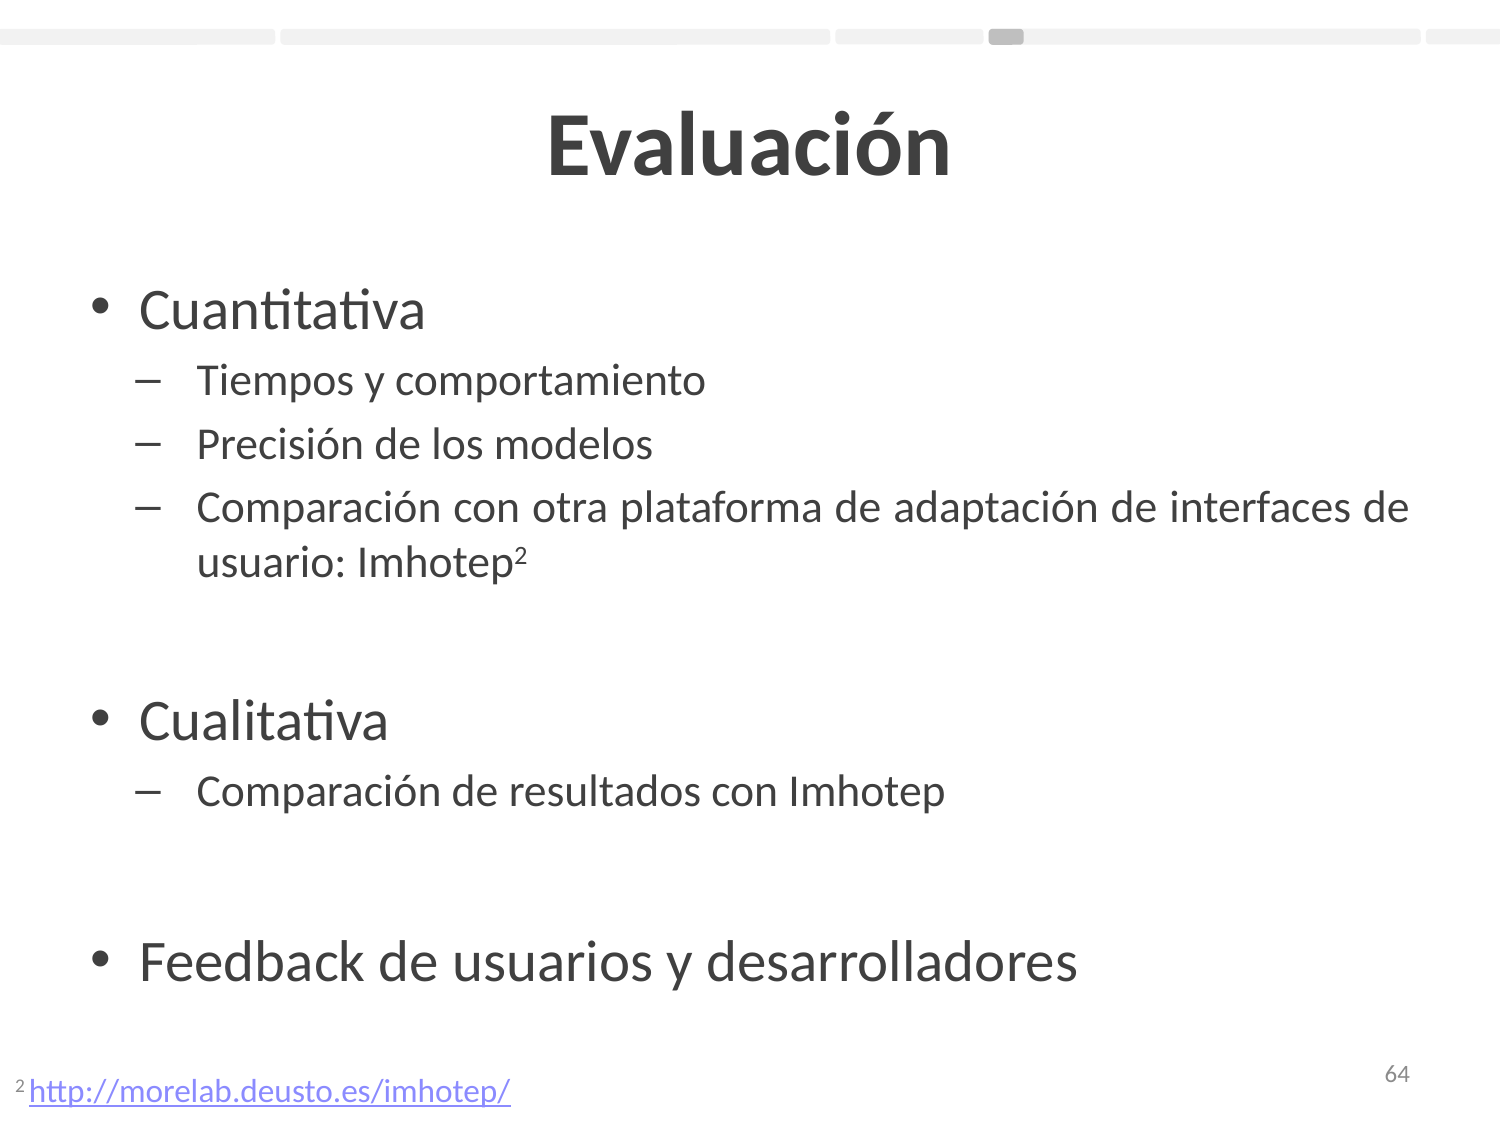

# Evaluación
Cuantitativa
Tiempos y comportamiento
Precisión de los modelos
Comparación con otra plataforma de adaptación de interfaces de usuario: Imhotep2

Cualitativa
Comparación de resultados con Imhotep

Feedback de usuarios y desarrolladores

64
2 http://morelab.deusto.es/imhotep/